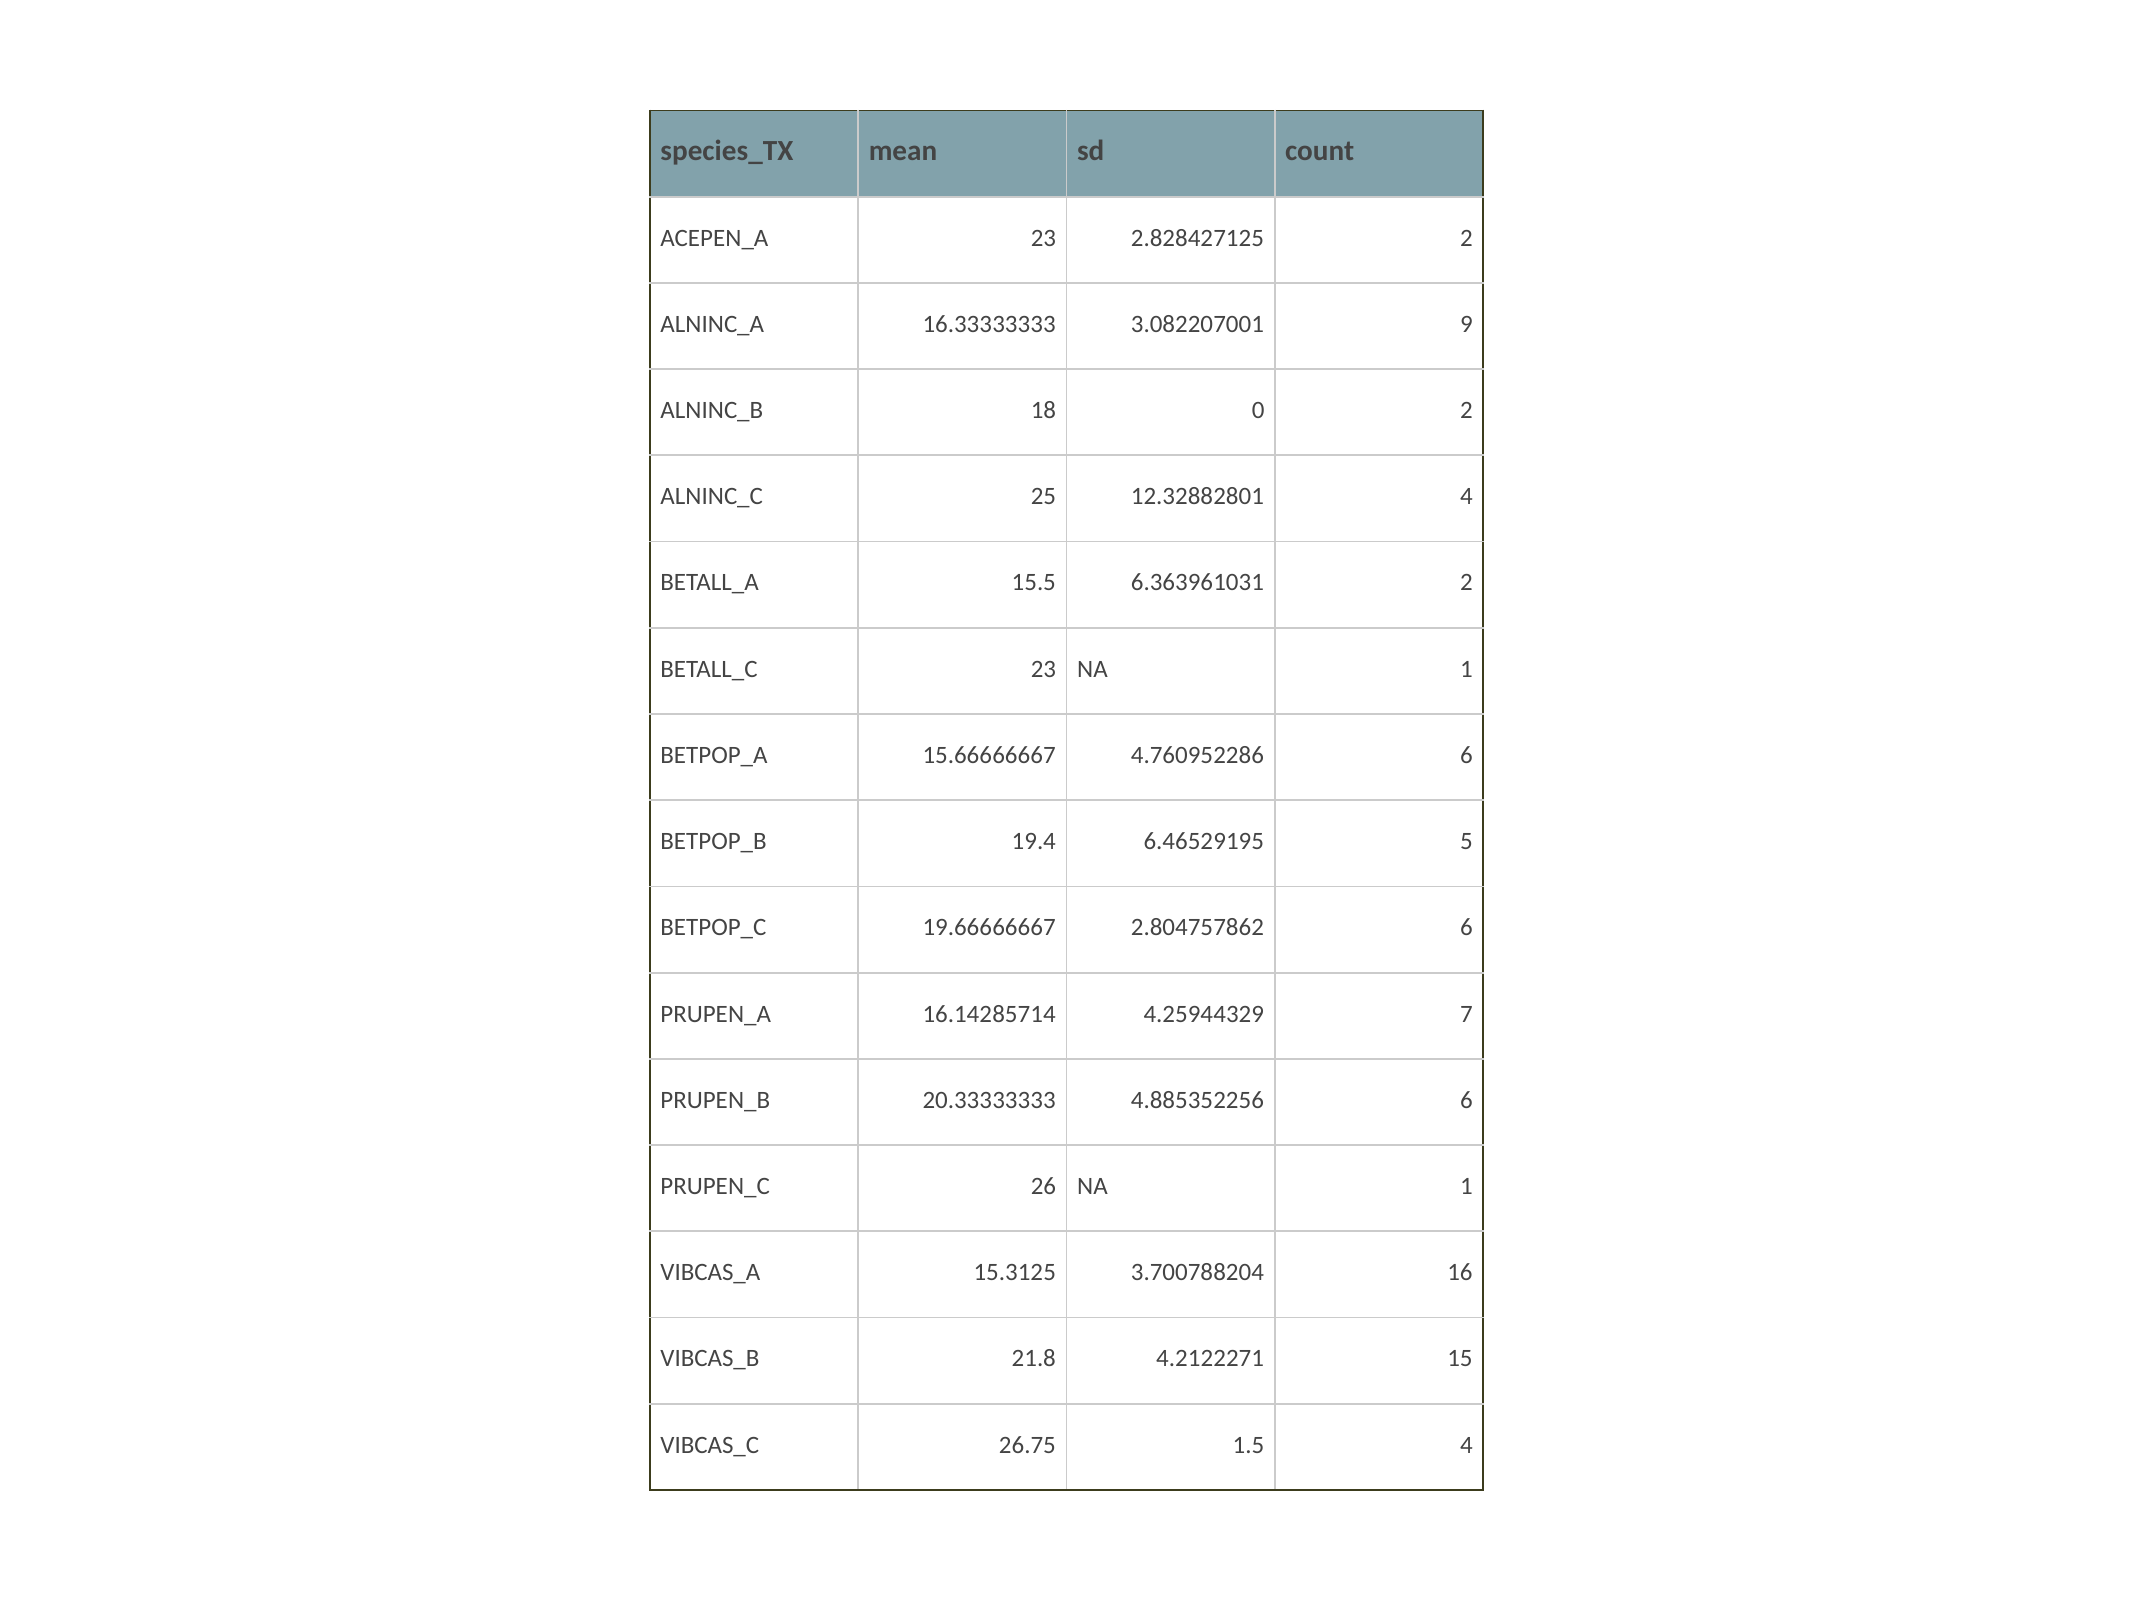

| species\_TX | mean | sd | count |
| --- | --- | --- | --- |
| ACEPEN\_A | 23 | 2.828427125 | 2 |
| ALNINC\_A | 16.33333333 | 3.082207001 | 9 |
| ALNINC\_B | 18 | 0 | 2 |
| ALNINC\_C | 25 | 12.32882801 | 4 |
| BETALL\_A | 15.5 | 6.363961031 | 2 |
| BETALL\_C | 23 | NA | 1 |
| BETPOP\_A | 15.66666667 | 4.760952286 | 6 |
| BETPOP\_B | 19.4 | 6.46529195 | 5 |
| BETPOP\_C | 19.66666667 | 2.804757862 | 6 |
| PRUPEN\_A | 16.14285714 | 4.25944329 | 7 |
| PRUPEN\_B | 20.33333333 | 4.885352256 | 6 |
| PRUPEN\_C | 26 | NA | 1 |
| VIBCAS\_A | 15.3125 | 3.700788204 | 16 |
| VIBCAS\_B | 21.8 | 4.2122271 | 15 |
| VIBCAS\_C | 26.75 | 1.5 | 4 |